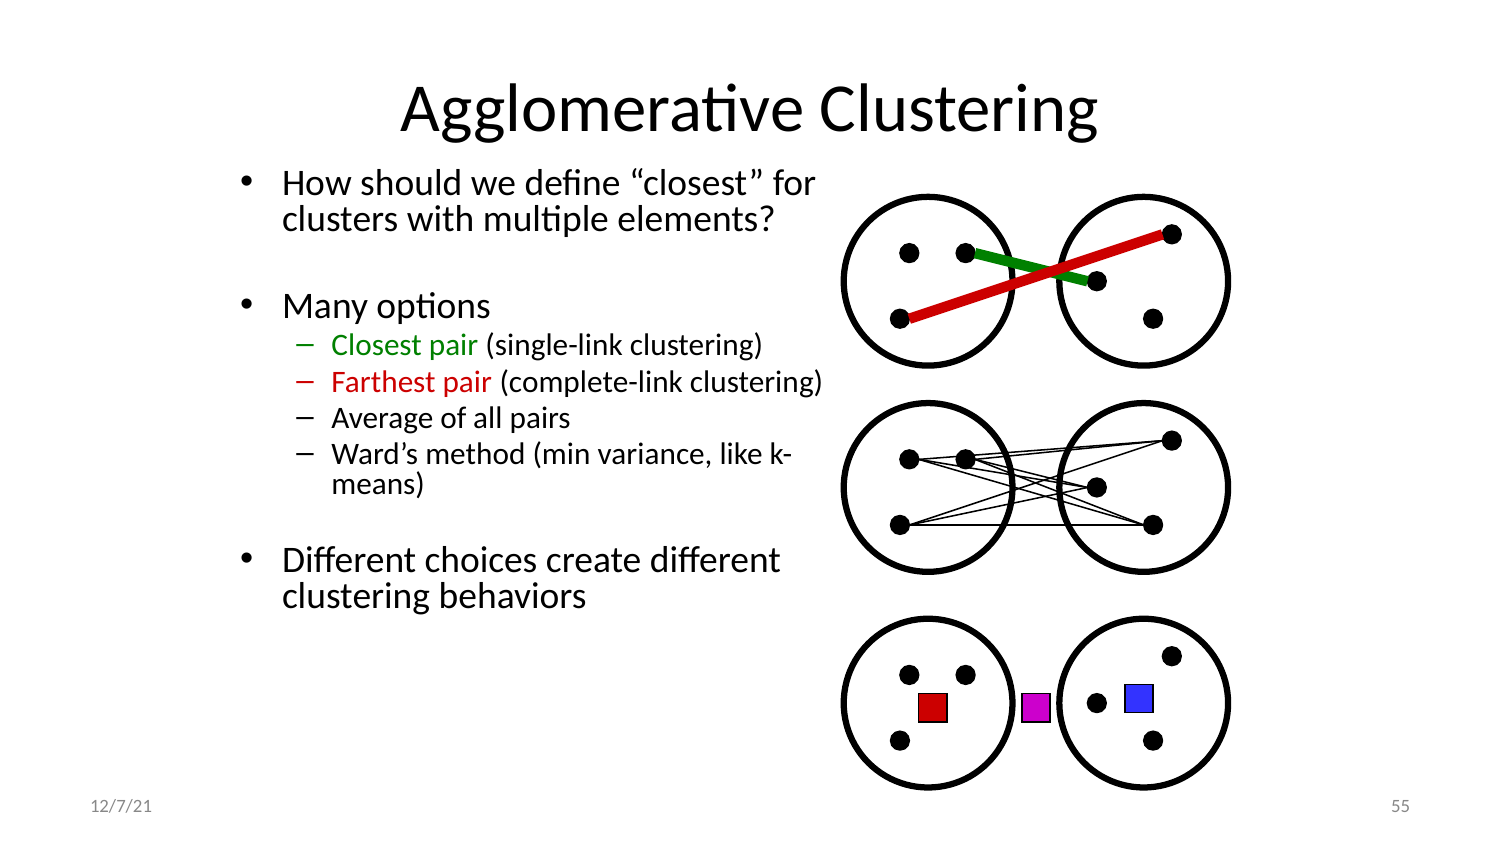

# Agglomerative Clustering
How should we define “closest” for clusters with multiple elements?

Many options
Closest pair (single-link clustering)
Farthest pair (complete-link clustering)
Average of all pairs
Ward’s method (min variance, like k-means)

Different choices create different clustering behaviors

12/7/21
55